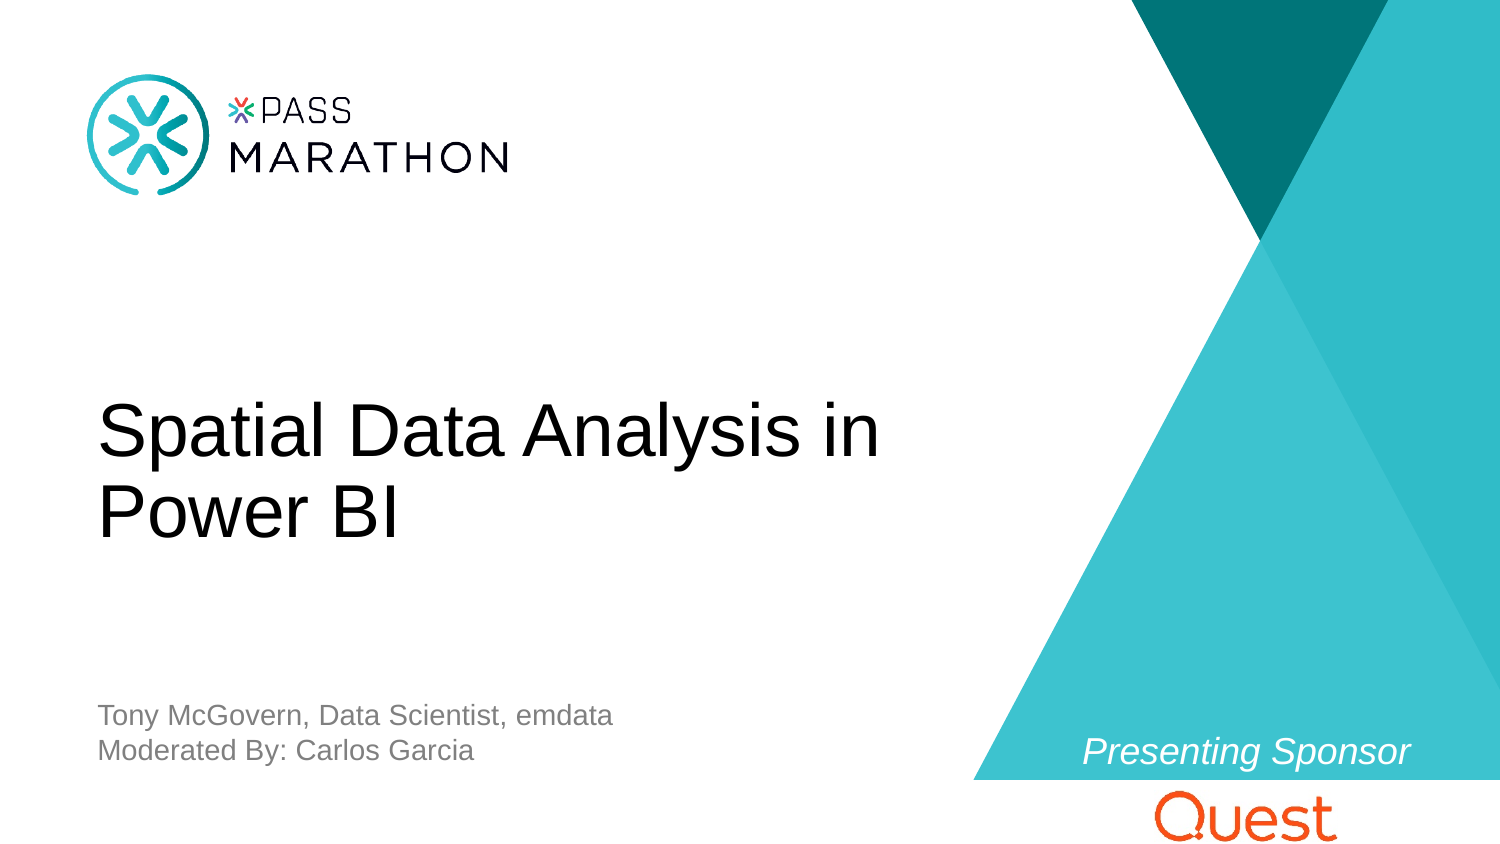

Spatial Data Analysis in Power BI
Tony McGovern, Data Scientist, emdata
Moderated By: Carlos Garcia